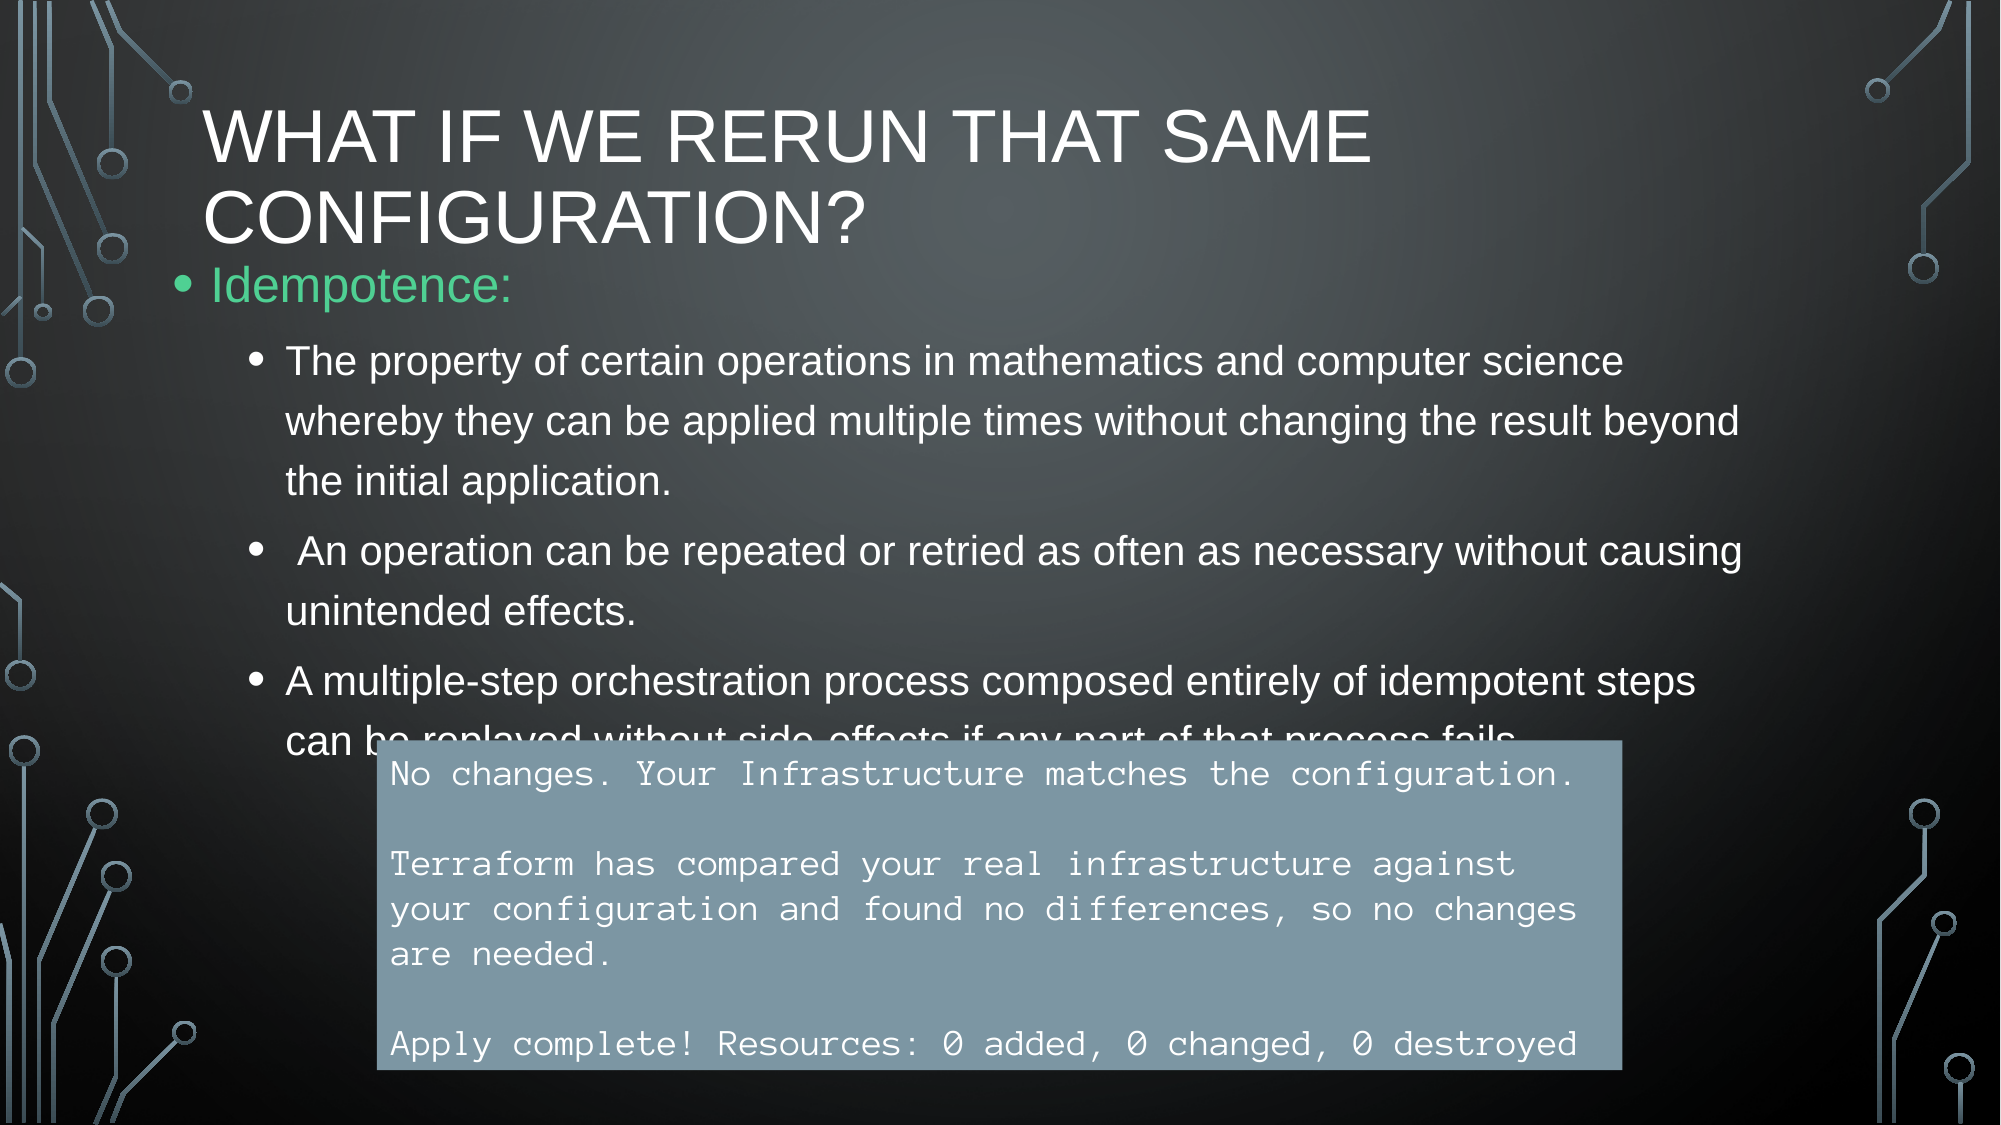

# What if we rerun that same configuration?
Idempotence:
The property of certain operations in mathematics and computer science whereby they can be applied multiple times without changing the result beyond the initial application.
 An operation can be repeated or retried as often as necessary without causing unintended effects.
A multiple-step orchestration process composed entirely of idempotent steps can be replayed without side-effects if any part of that process fails.
No changes. Your Infrastructure matches the configuration.

Terraform has compared your real infrastructure against your configuration and found no differences, so no changes are needed.

Apply complete! Resources: 0 added, 0 changed, 0 destroyed